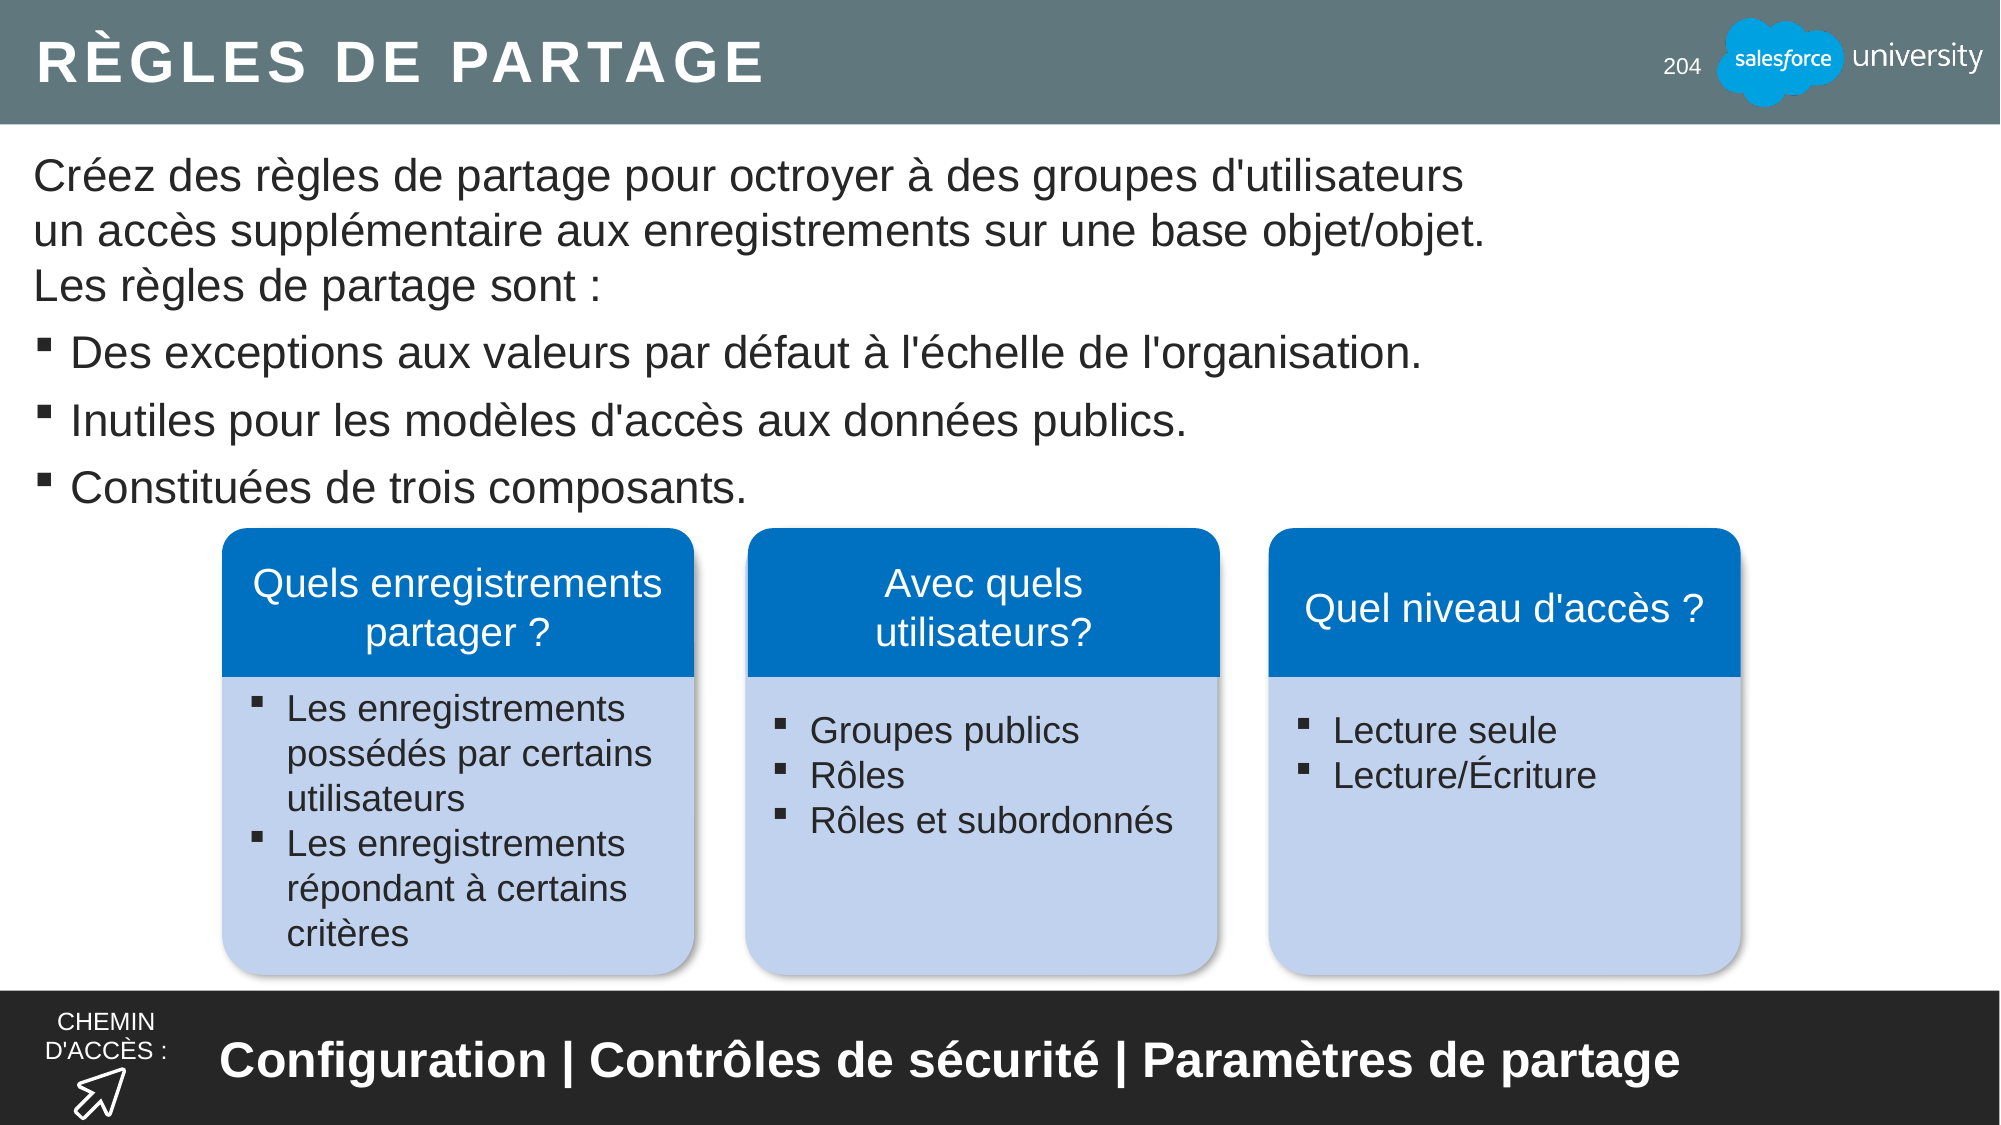

# Règles de partage
204
Créez des règles de partage pour octroyer à des groupes d'utilisateurs un accès supplémentaire aux enregistrements sur une base objet/objet. Les règles de partage sont :
Des exceptions aux valeurs par défaut à l'échelle de l'organisation.
Inutiles pour les modèles d'accès aux données publics.
Constituées de trois composants.

Les enregistrements possédés par certains utilisateurs
Les enregistrements répondant à certains critères

Groupes publics
Rôles
Rôles et subordonnés
Lecture seule
Lecture/Écriture
Quels enregistrements partager ?
Avec quels
utilisateurs?
Quel niveau d'accès ?
Configuration | Contrôles de sécurité | Paramètres de partage
CHEMIN D'ACCÈS :